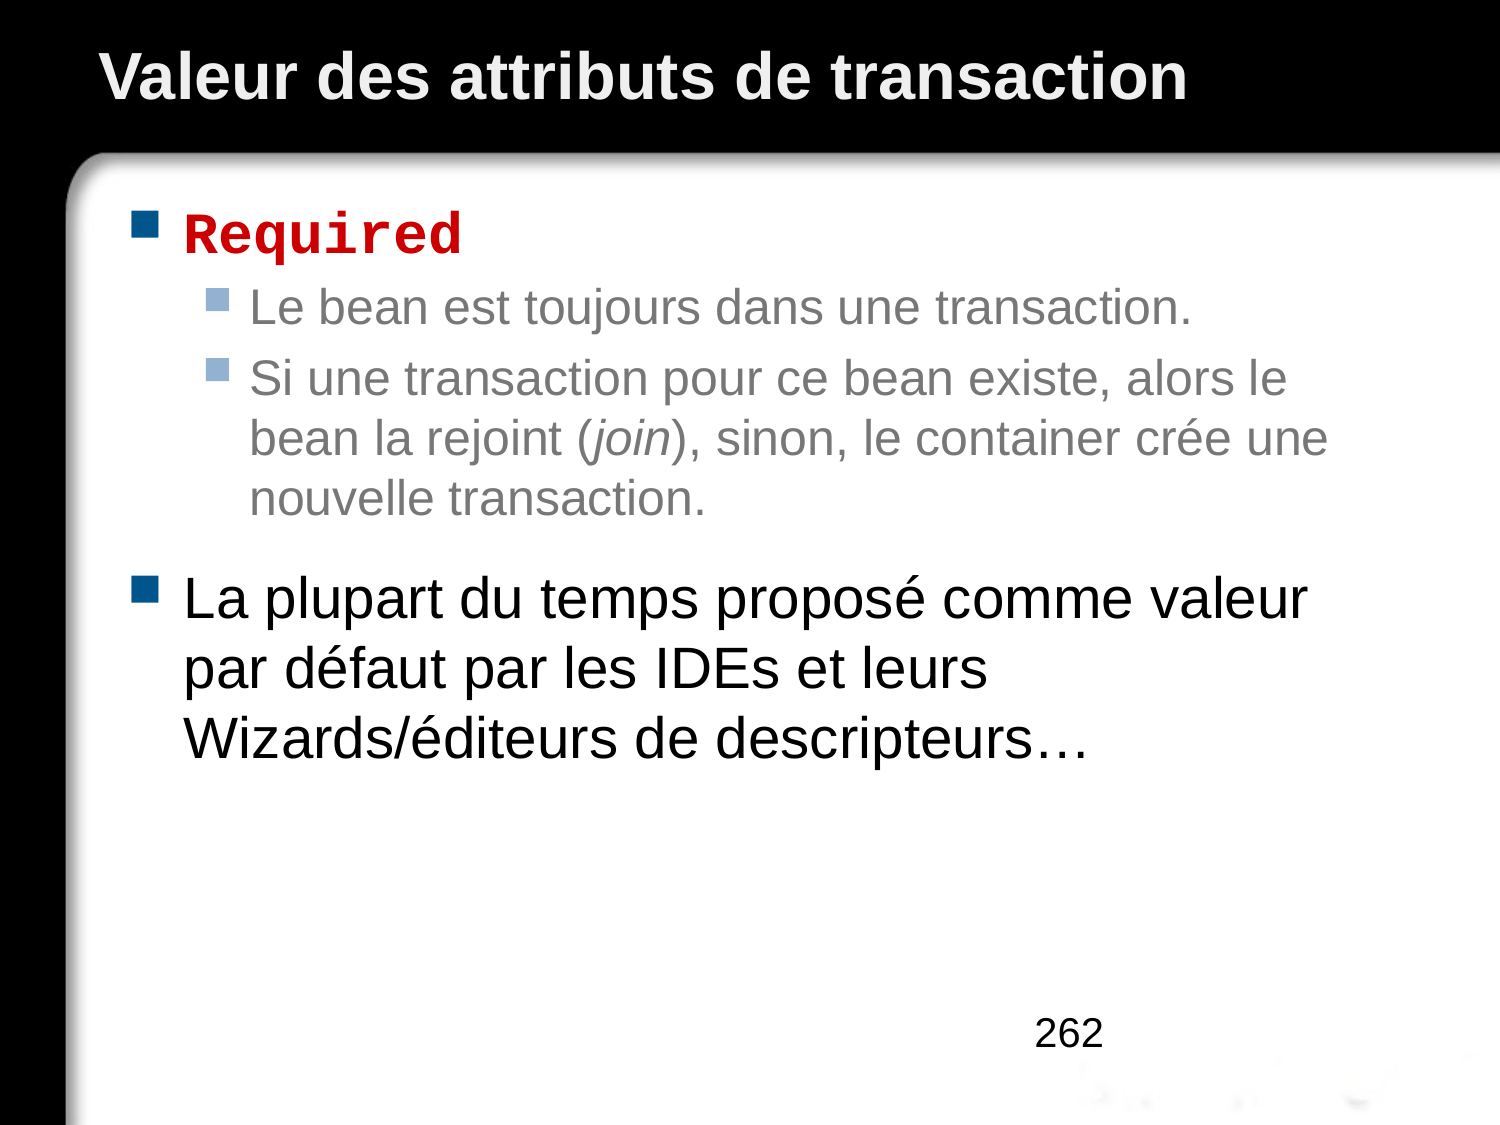

# Valeur des attributs de transaction
Required
Le bean est toujours dans une transaction.
Si une transaction pour ce bean existe, alors le bean la rejoint (join), sinon, le container crée une nouvelle transaction.
La plupart du temps proposé comme valeur par défaut par les IDEs et leurs Wizards/éditeurs de descripteurs…